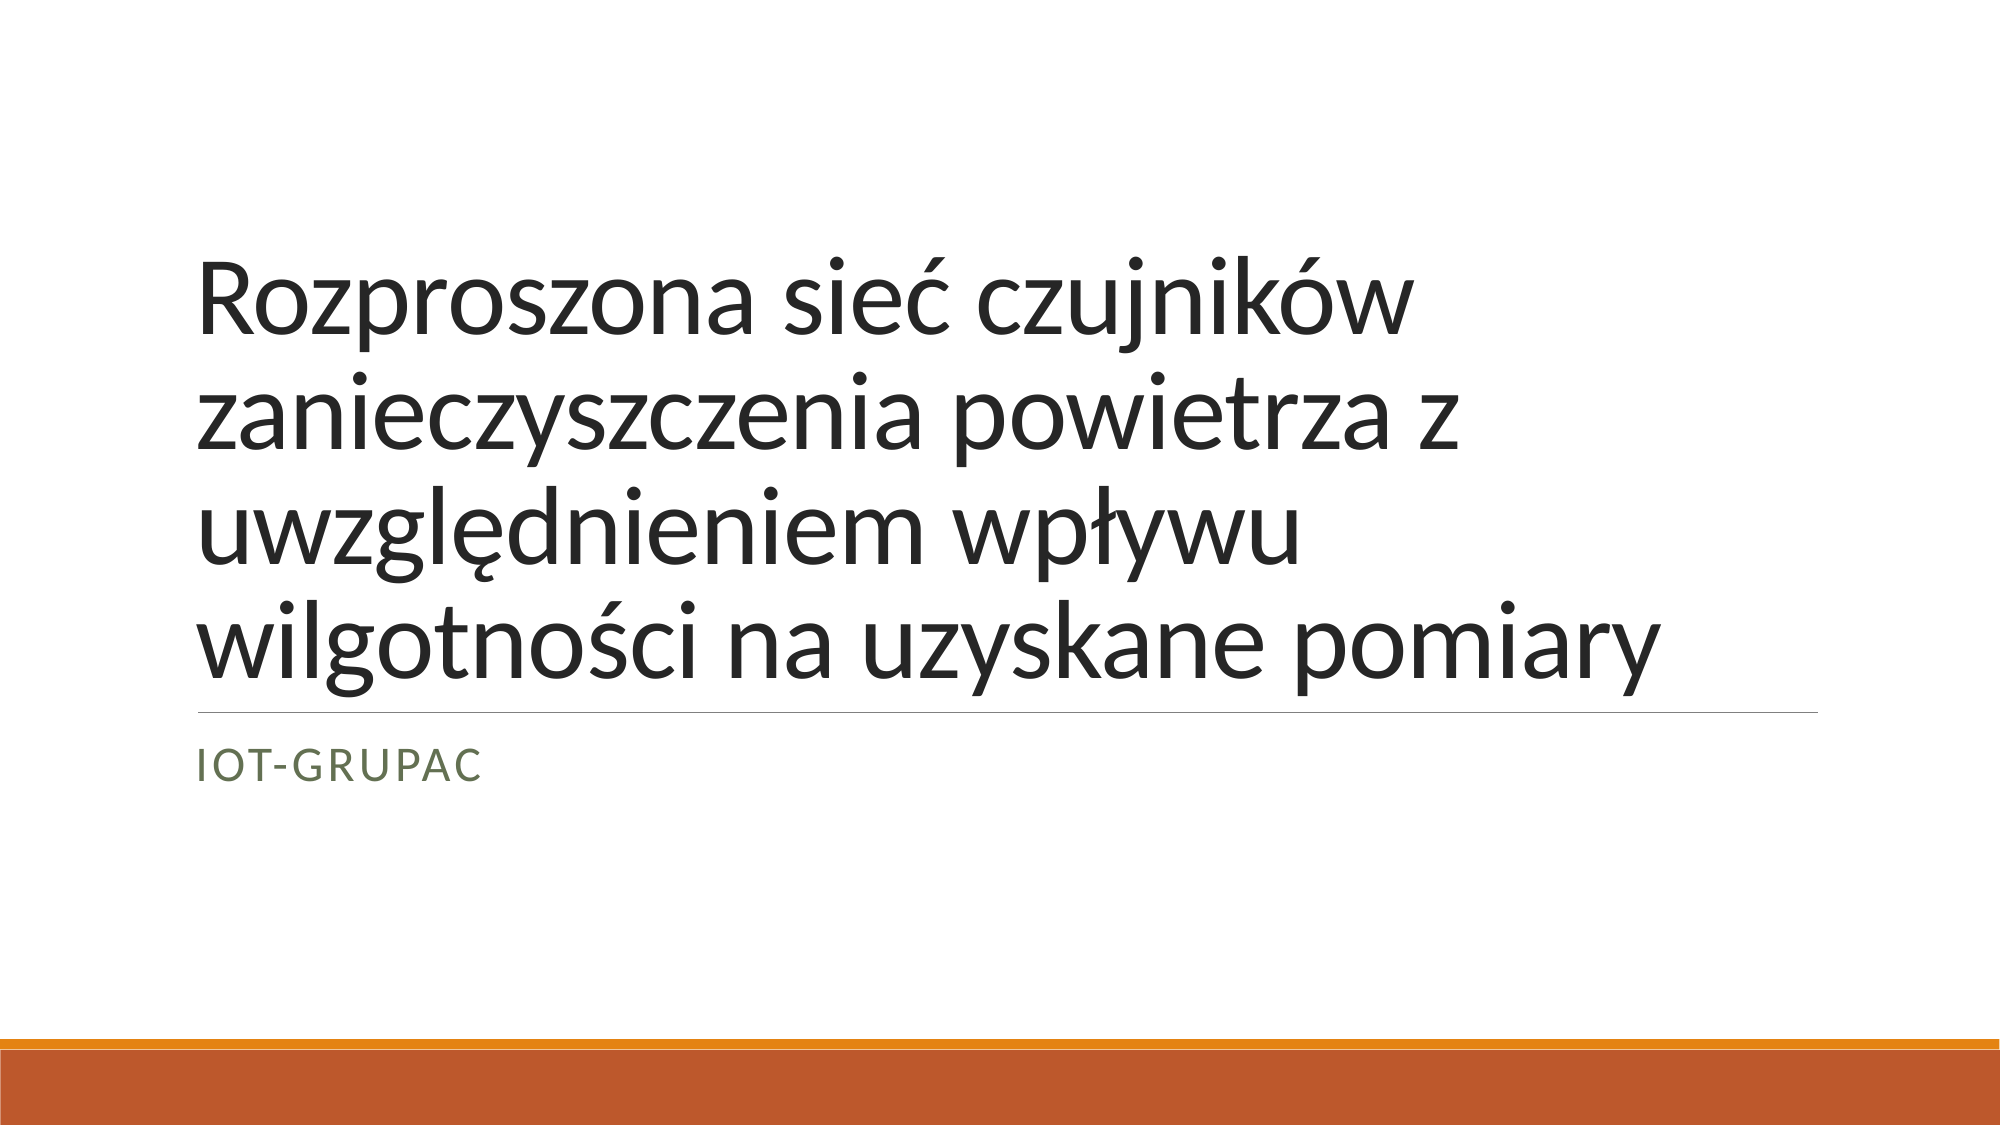

# Rozproszona sieć czujników zanieczyszczenia powietrza z uwzględnieniem wpływu wilgotności na uzyskane pomiary
IoT-GrupaC